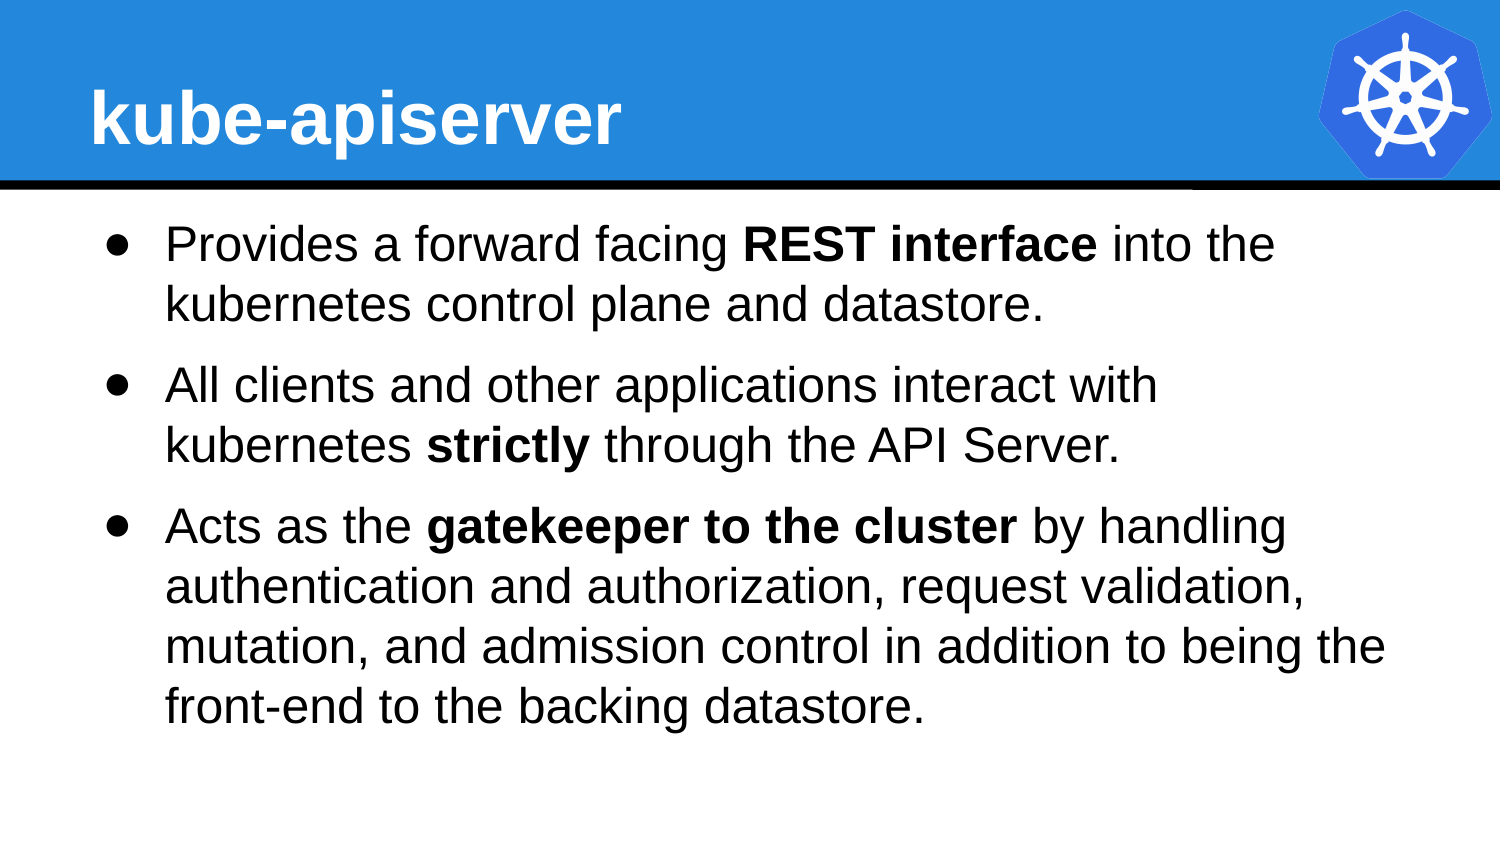

kube-apiserver
Provides a forward facing REST interface into the kubernetes control plane and datastore.
All clients and other applications interact with kubernetes strictly through the API Server.
Acts as the gatekeeper to the cluster by handling authentication and authorization, request validation, mutation, and admission control in addition to being the front-end to the backing datastore.